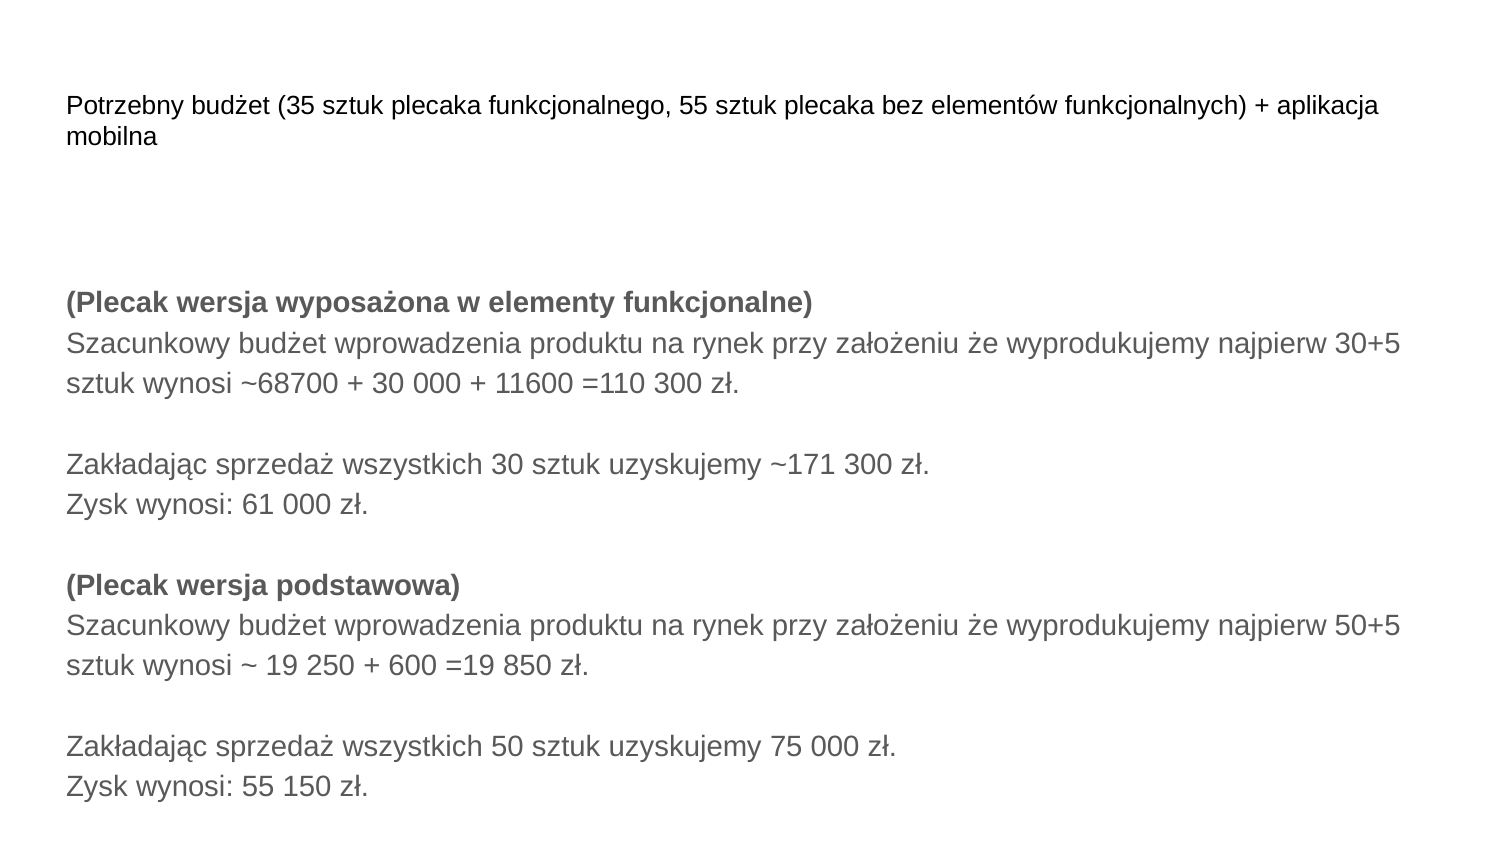

# Potrzebny budżet (35 sztuk plecaka funkcjonalnego, 55 sztuk plecaka bez elementów funkcjonalnych) + aplikacja mobilna
(Plecak wersja wyposażona w elementy funkcjonalne)
Szacunkowy budżet wprowadzenia produktu na rynek przy założeniu że wyprodukujemy najpierw 30+5 sztuk wynosi ~68700 + 30 000 + 11600 =110 300 zł.

Zakładając sprzedaż wszystkich 30 sztuk uzyskujemy ~171 300 zł.
Zysk wynosi: 61 000 zł.

(Plecak wersja podstawowa)
Szacunkowy budżet wprowadzenia produktu na rynek przy założeniu że wyprodukujemy najpierw 50+5 sztuk wynosi ~ 19 250 + 600 =19 850 zł.

Zakładając sprzedaż wszystkich 50 sztuk uzyskujemy 75 000 zł.
Zysk wynosi: 55 150 zł.